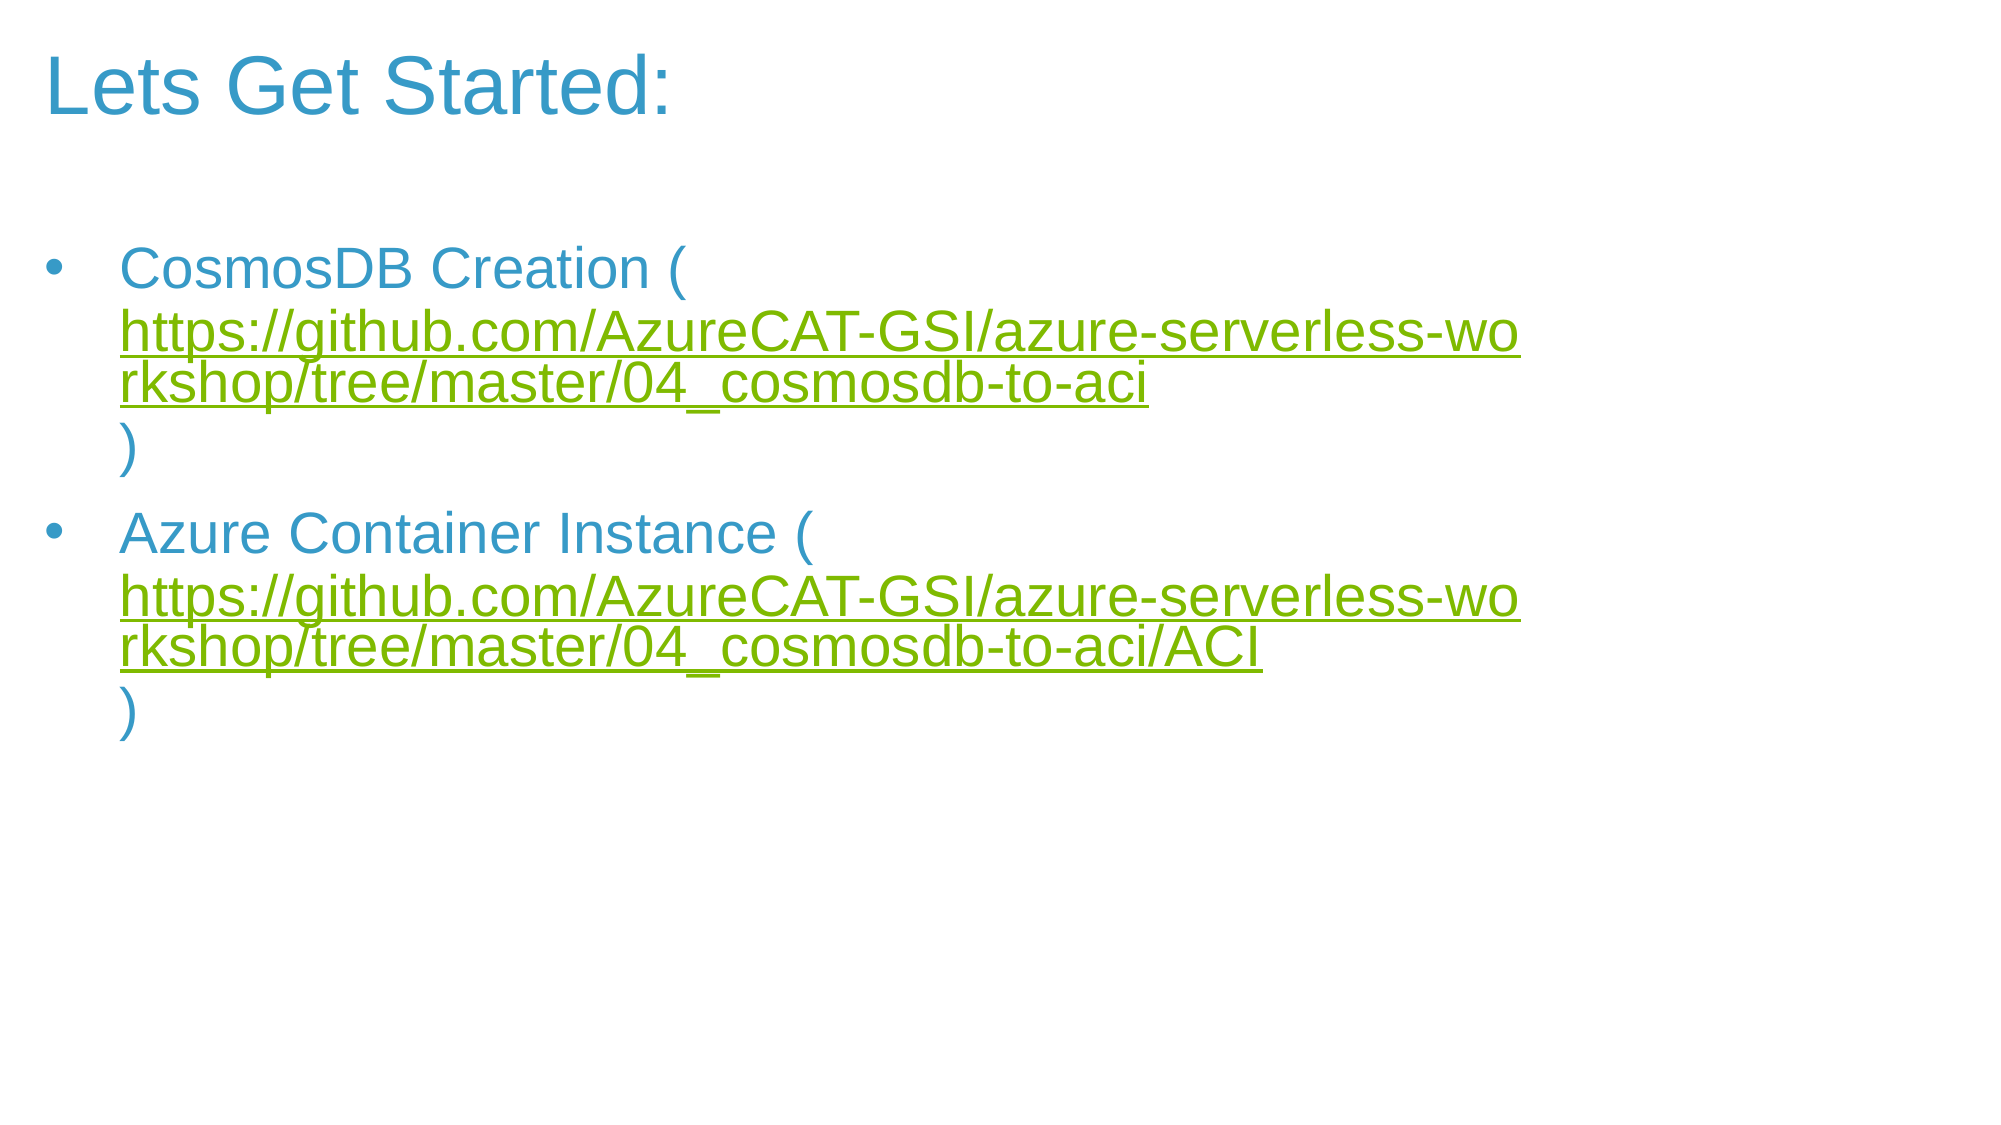

# Lets Get Started:
CosmosDB Creation (https://github.com/AzureCAT-GSI/azure-serverless-workshop/tree/master/04_cosmosdb-to-aci)
Azure Container Instance (https://github.com/AzureCAT-GSI/azure-serverless-workshop/tree/master/04_cosmosdb-to-aci/ACI)